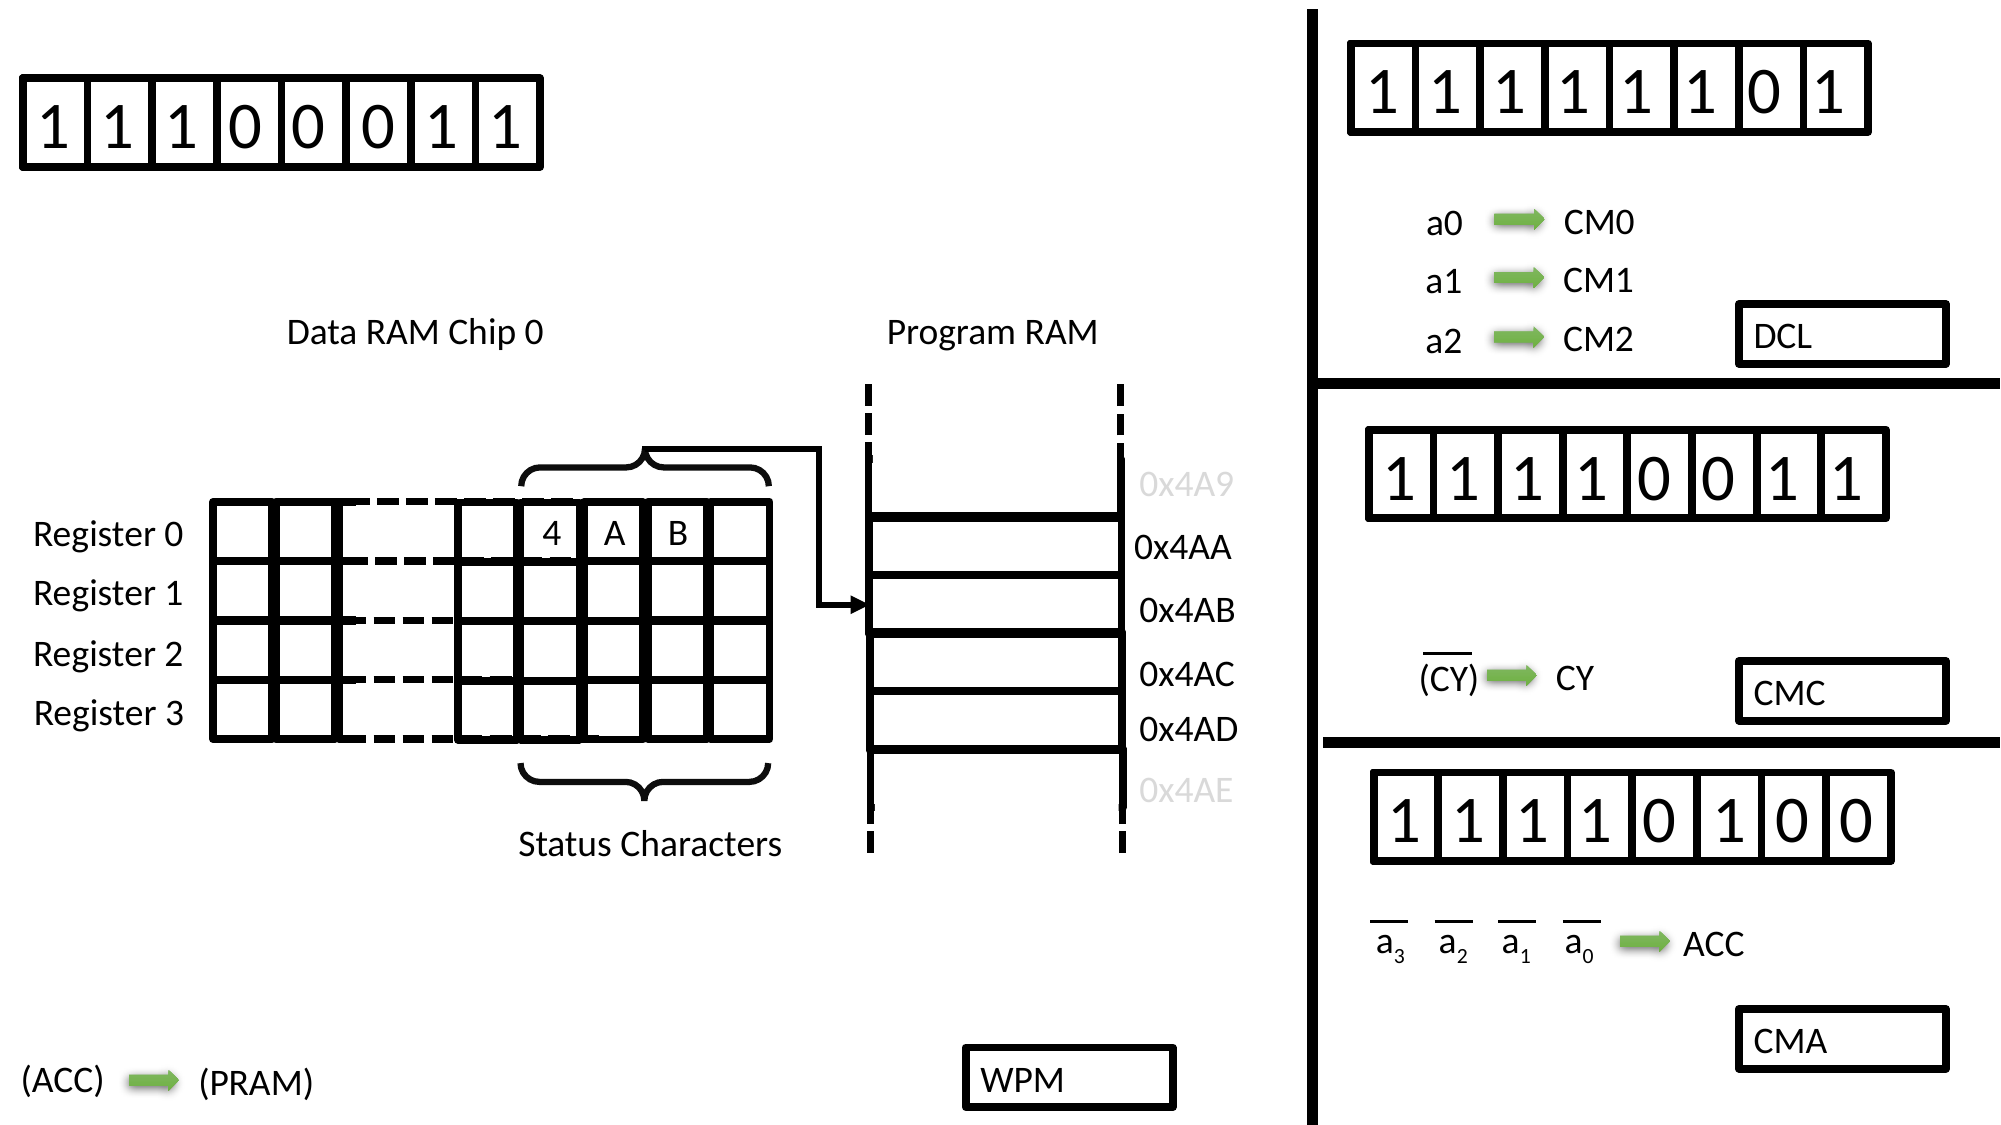

1  1  1  1  1  1  0  1

1  1  1  0  0   0  1  1

CM0

   a0
CM1

   a1
Data RAM Chip 0			Program RAM
DCL
CM2

   a2
1  1  1  1  0  0  1  1

0x4A9

4     A     B
Register 0

0x4AA

Register 1

0x4AB

Register 2

0x4AC
CY

(CY)
CMC

Register 3

0x4AD

0x4AE
1  1  1  1  0   1  0  0

Status Characters
a3    a2    a1    a0
ACC

CMA
 (ACC)
WPM
(PRAM)